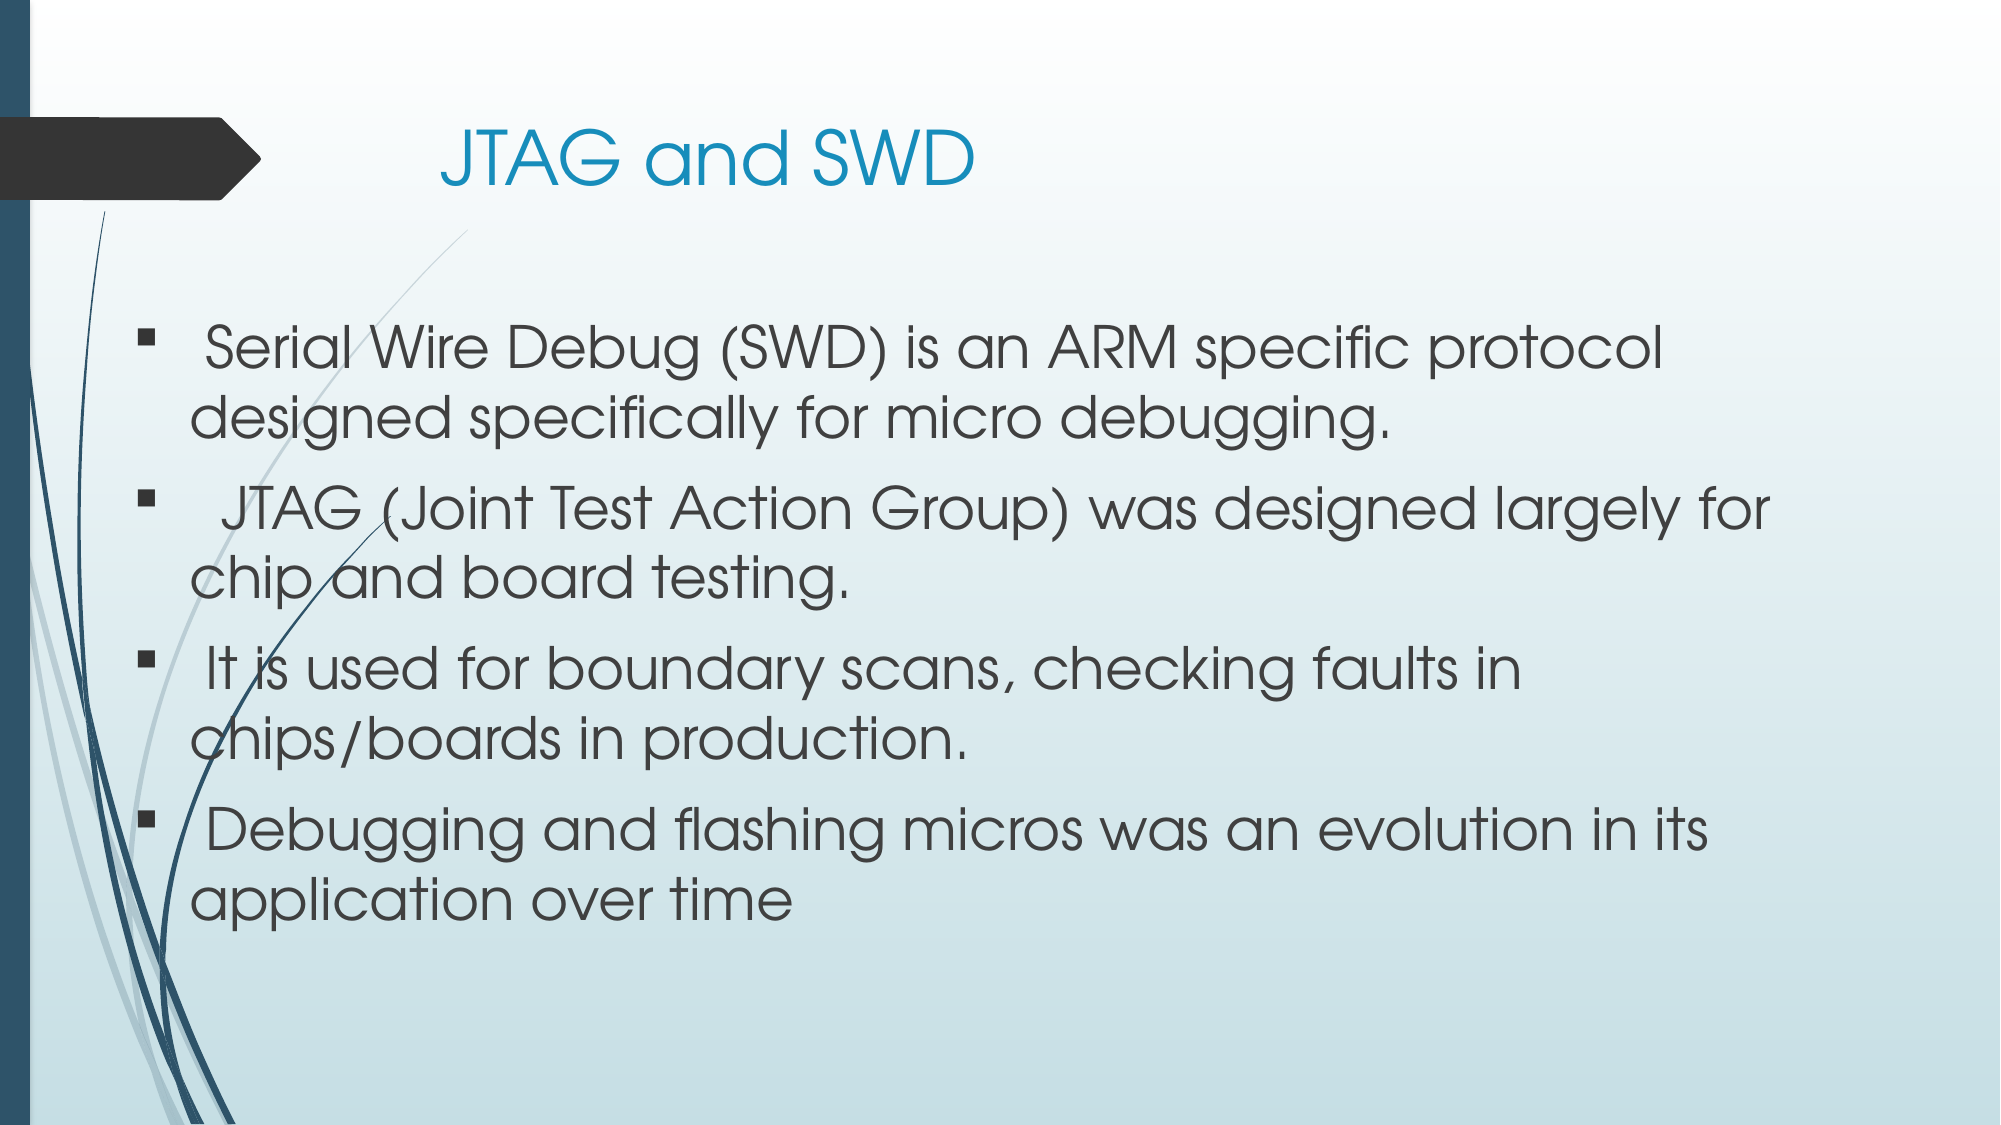

# JTAG and SWD
 Serial Wire Debug (SWD) is an ARM specific protocol designed specifically for micro debugging.
  JTAG (Joint Test Action Group) was designed largely for chip and board testing.
 It is used for boundary scans, checking faults in chips/boards in production.
 Debugging and flashing micros was an evolution in its application over time